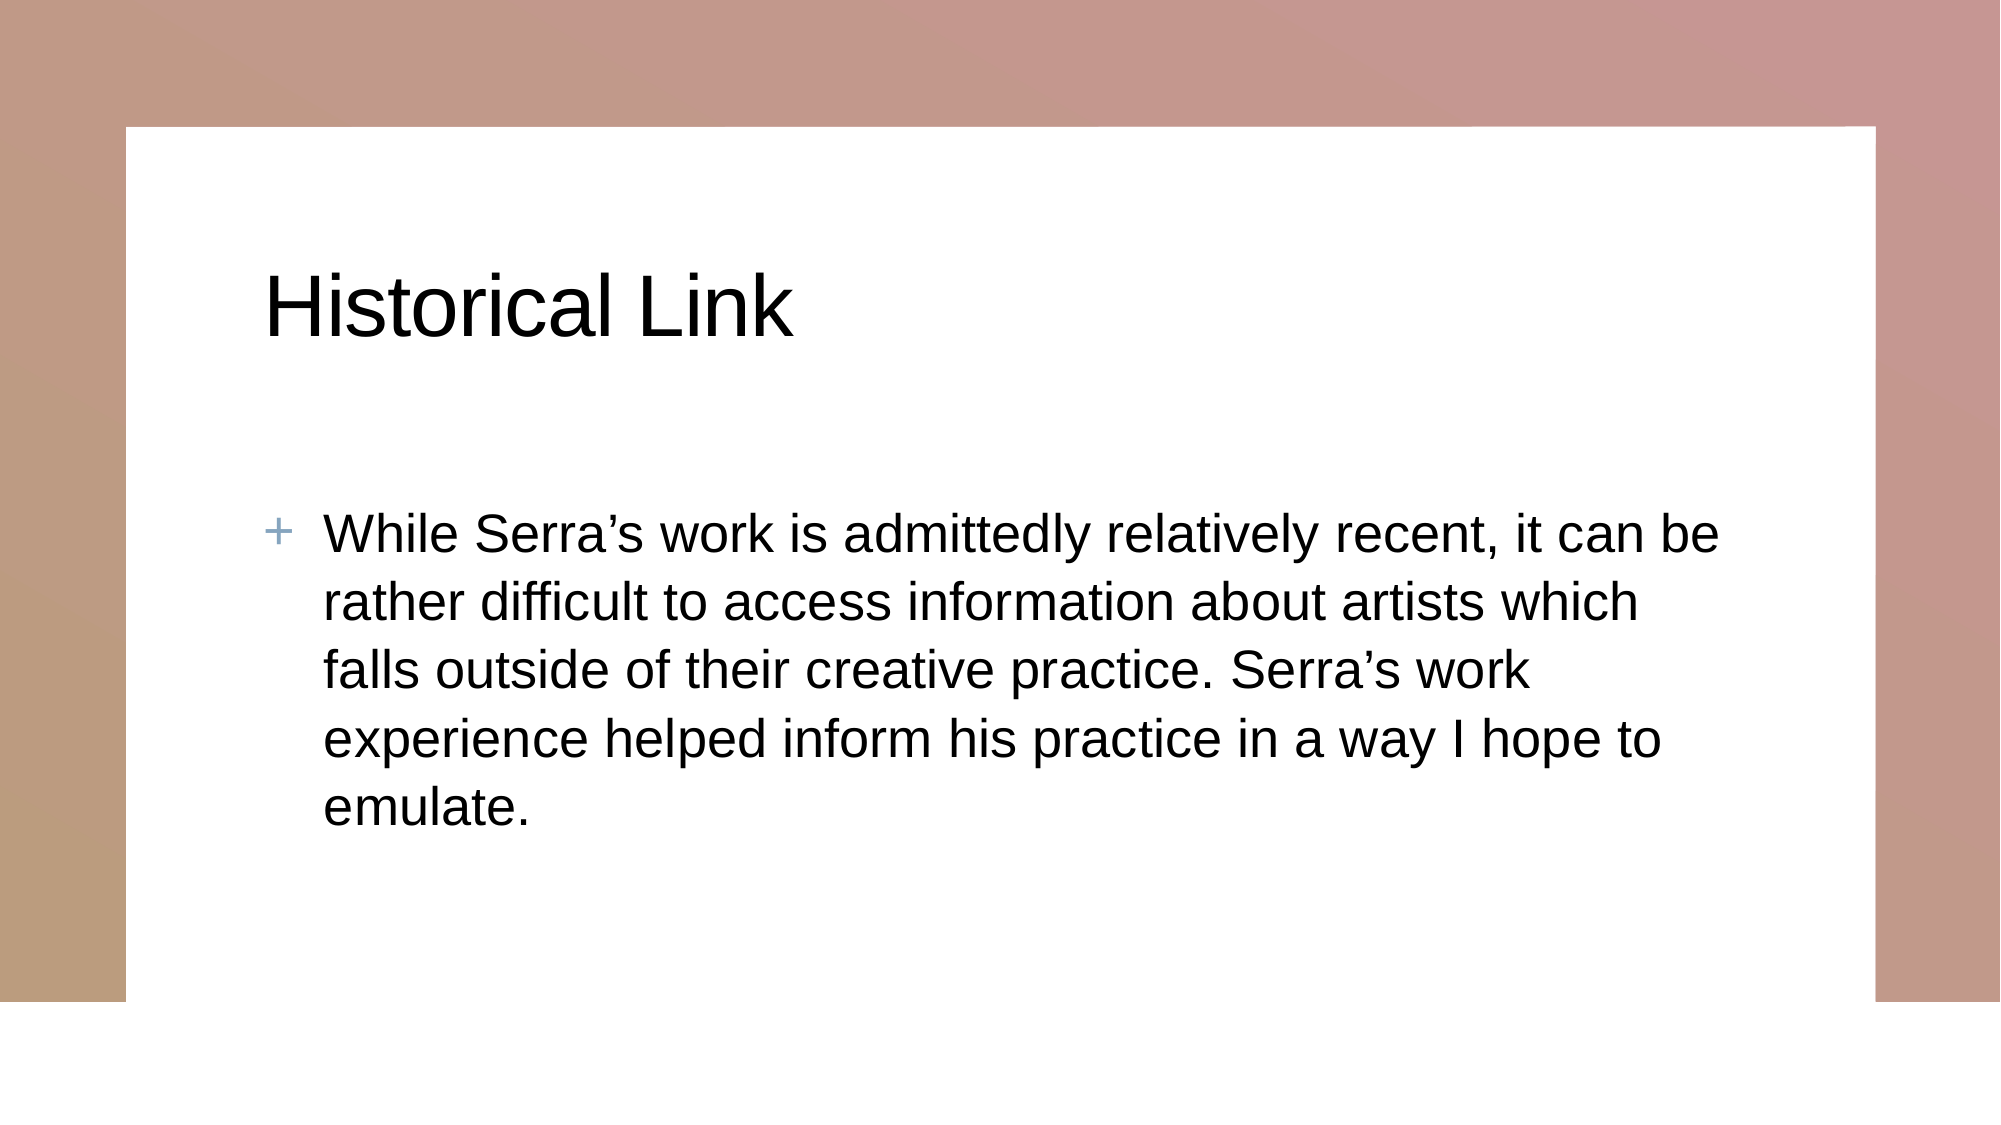

# Historical Link
While Serra’s work is admittedly relatively recent, it can be rather difficult to access information about artists which falls outside of their creative practice. Serra’s work experience helped inform his practice in a way I hope to emulate.